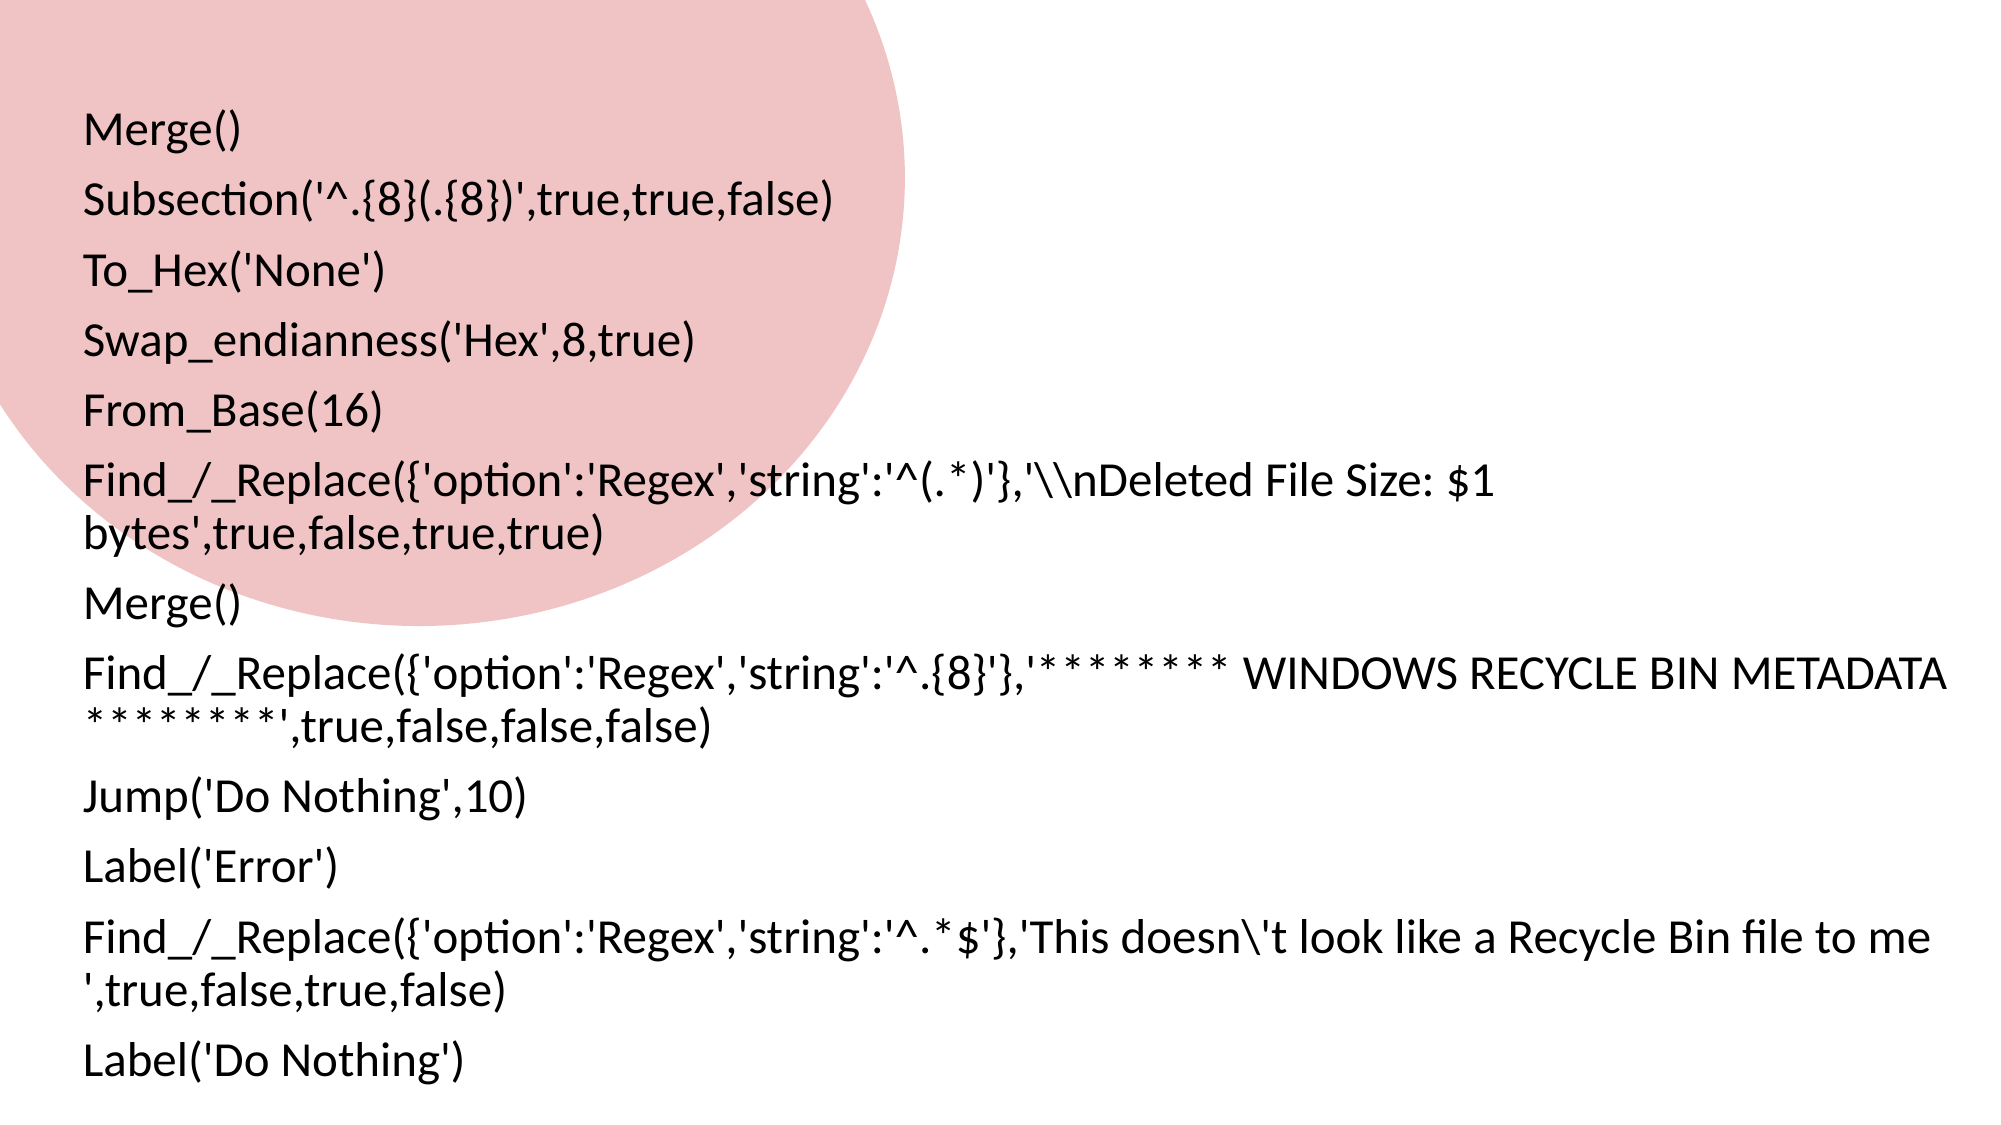

Merge()
Subsection('^.{8}(.{8})',true,true,false)
To_Hex('None')
Swap_endianness('Hex',8,true)
From_Base(16)
Find_/_Replace({'option':'Regex','string':'^(.*)'},'\\nDeleted File Size: $1 bytes',true,false,true,true)
Merge()
Find_/_Replace({'option':'Regex','string':'^.{8}'},'******** WINDOWS RECYCLE BIN METADATA ********',true,false,false,false)
Jump('Do Nothing',10)
Label('Error')
Find_/_Replace({'option':'Regex','string':'^.*$'},'This doesn\'t look like a Recycle Bin file to me ',true,false,true,false)
Label('Do Nothing')